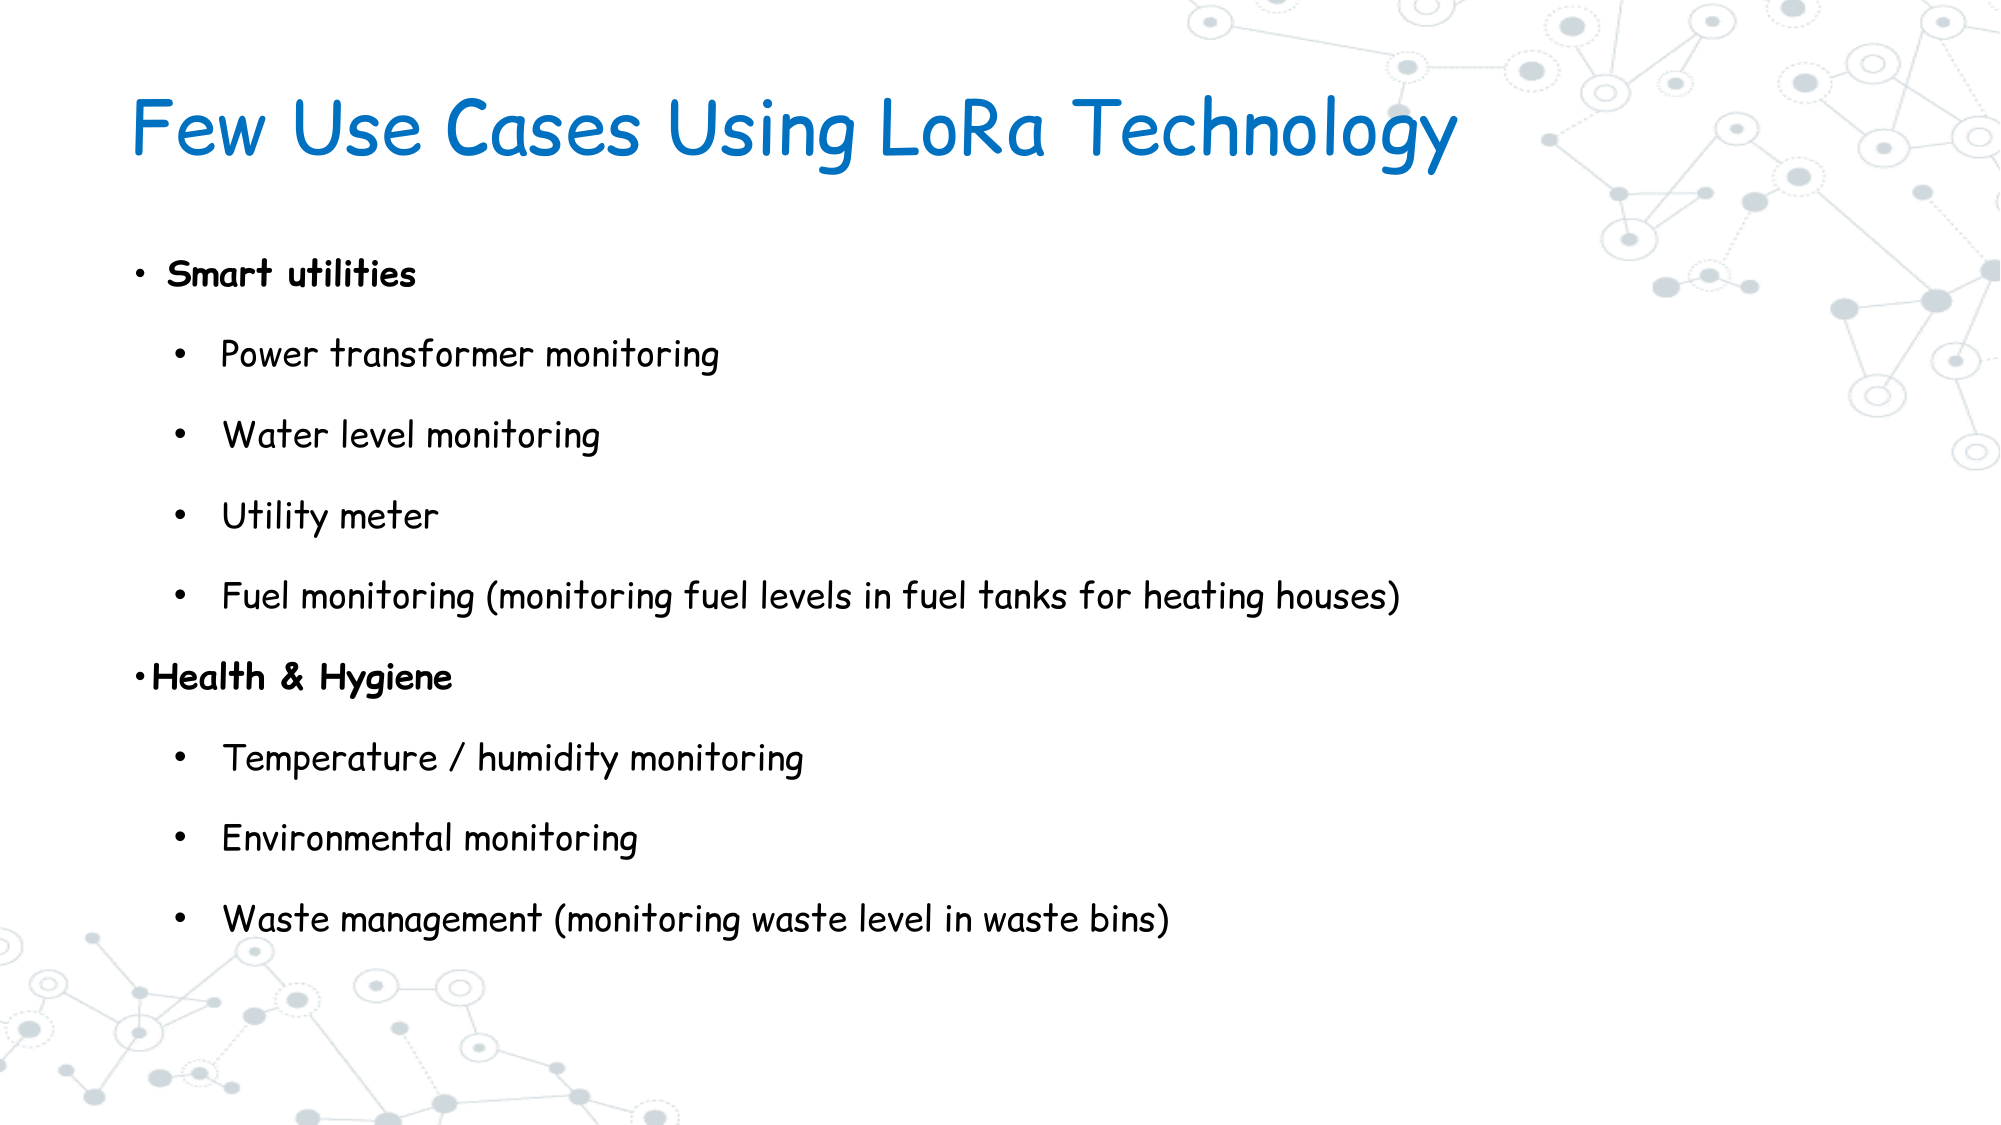

# Few Use Cases Using LoRa Technology
• Smart utilities
Power transformer monitoring
Water level monitoring
Utility meter
Fuel monitoring (monitoring fuel levels in fuel tanks for heating houses)
•Health & Hygiene
Temperature / humidity monitoring
Environmental monitoring
Waste management (monitoring waste level in waste bins)